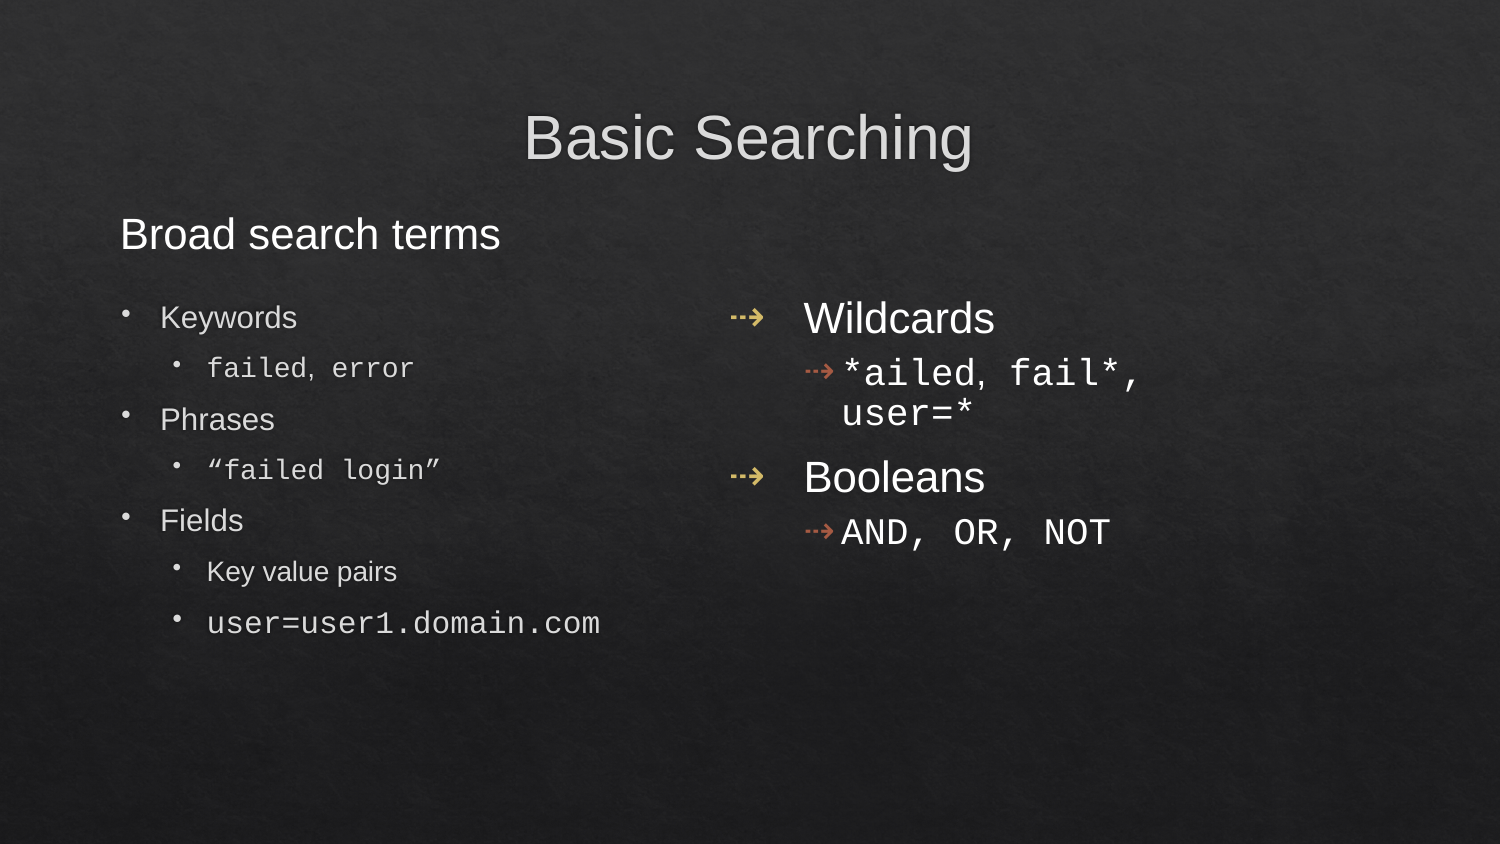

# Basic Searching
Broad search terms
Keywords
failed, error
Phrases
“failed login”
Fields
Key value pairs
user=user1.domain.com
Wildcards
*ailed, fail*, user=*
Booleans
AND, OR, NOT